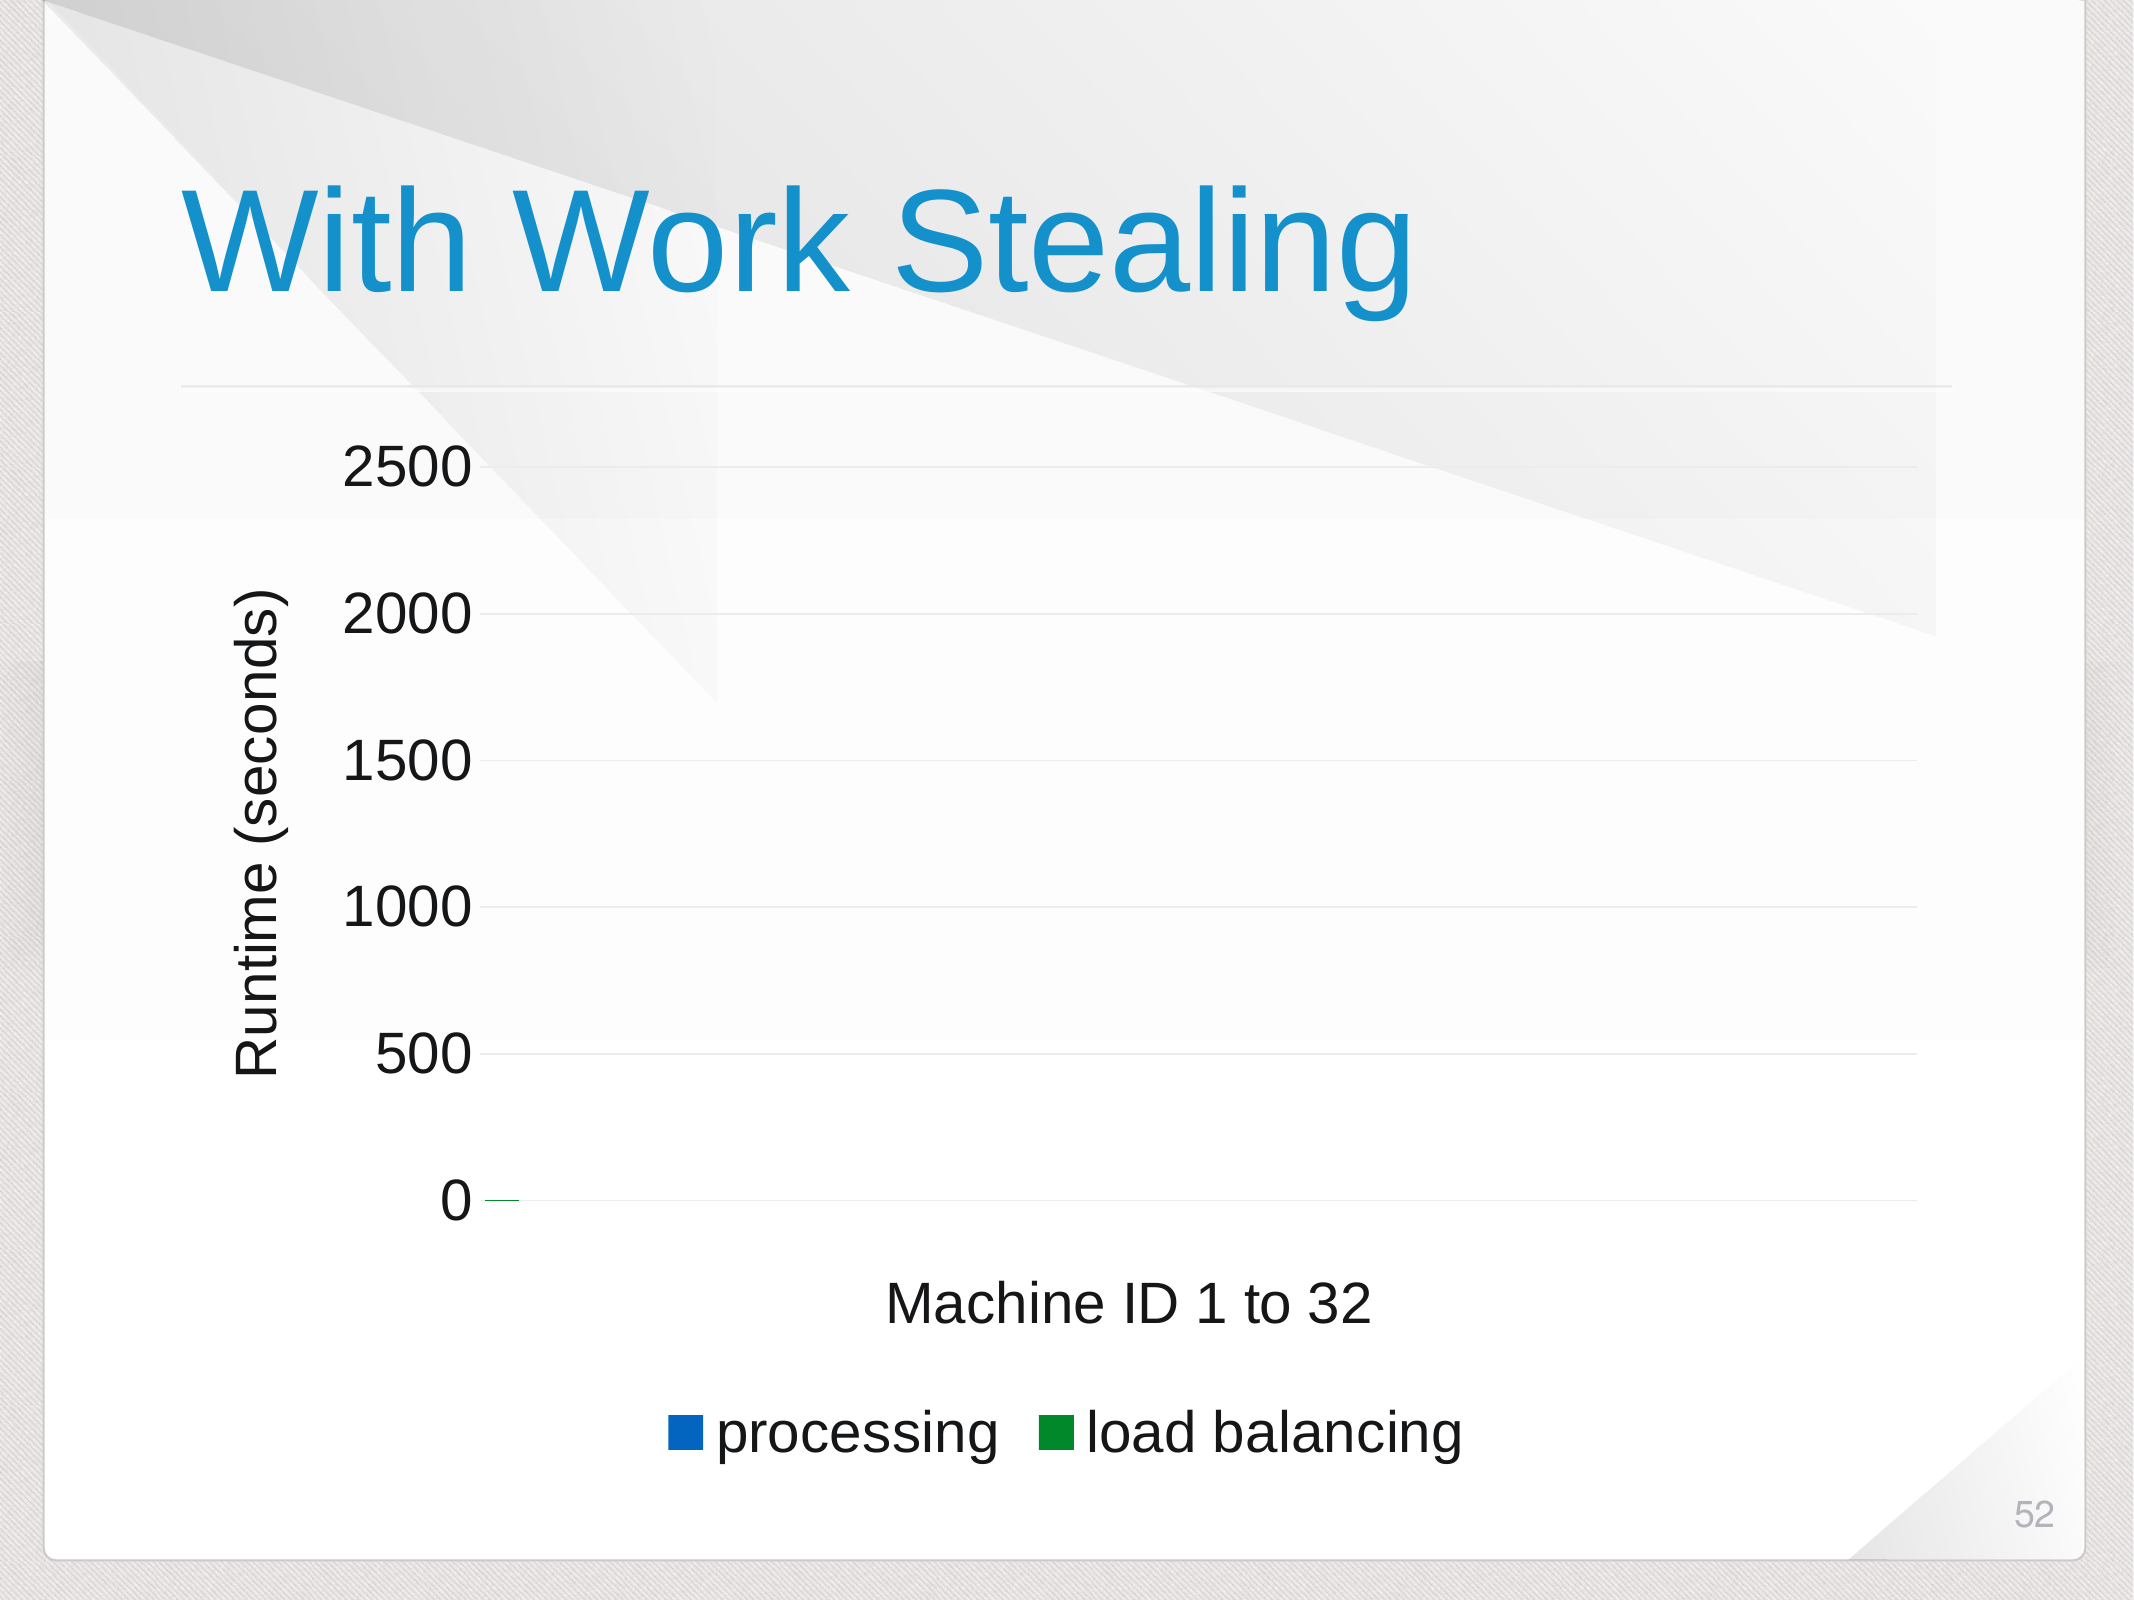

# With Work Stealing

[unsupported chart]

52